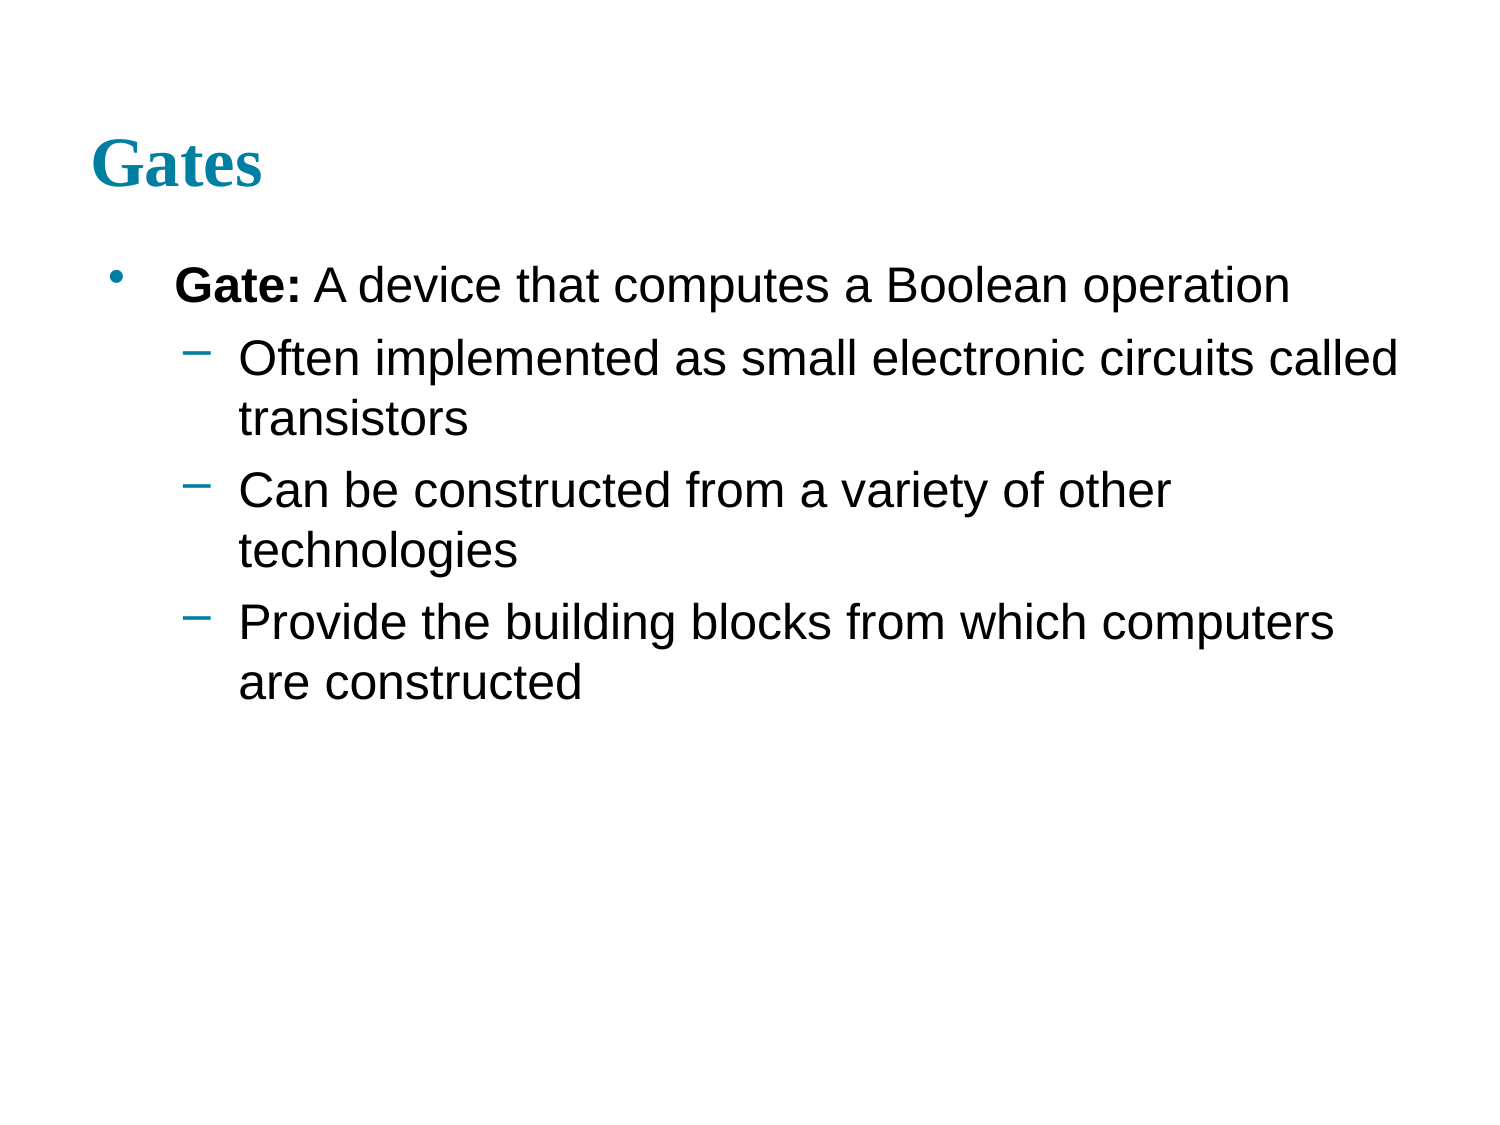

# Gates
Gate: A device that computes a Boolean operation
Often implemented as small electronic circuits called transistors
Can be constructed from a variety of other technologies
Provide the building blocks from which computers are constructed